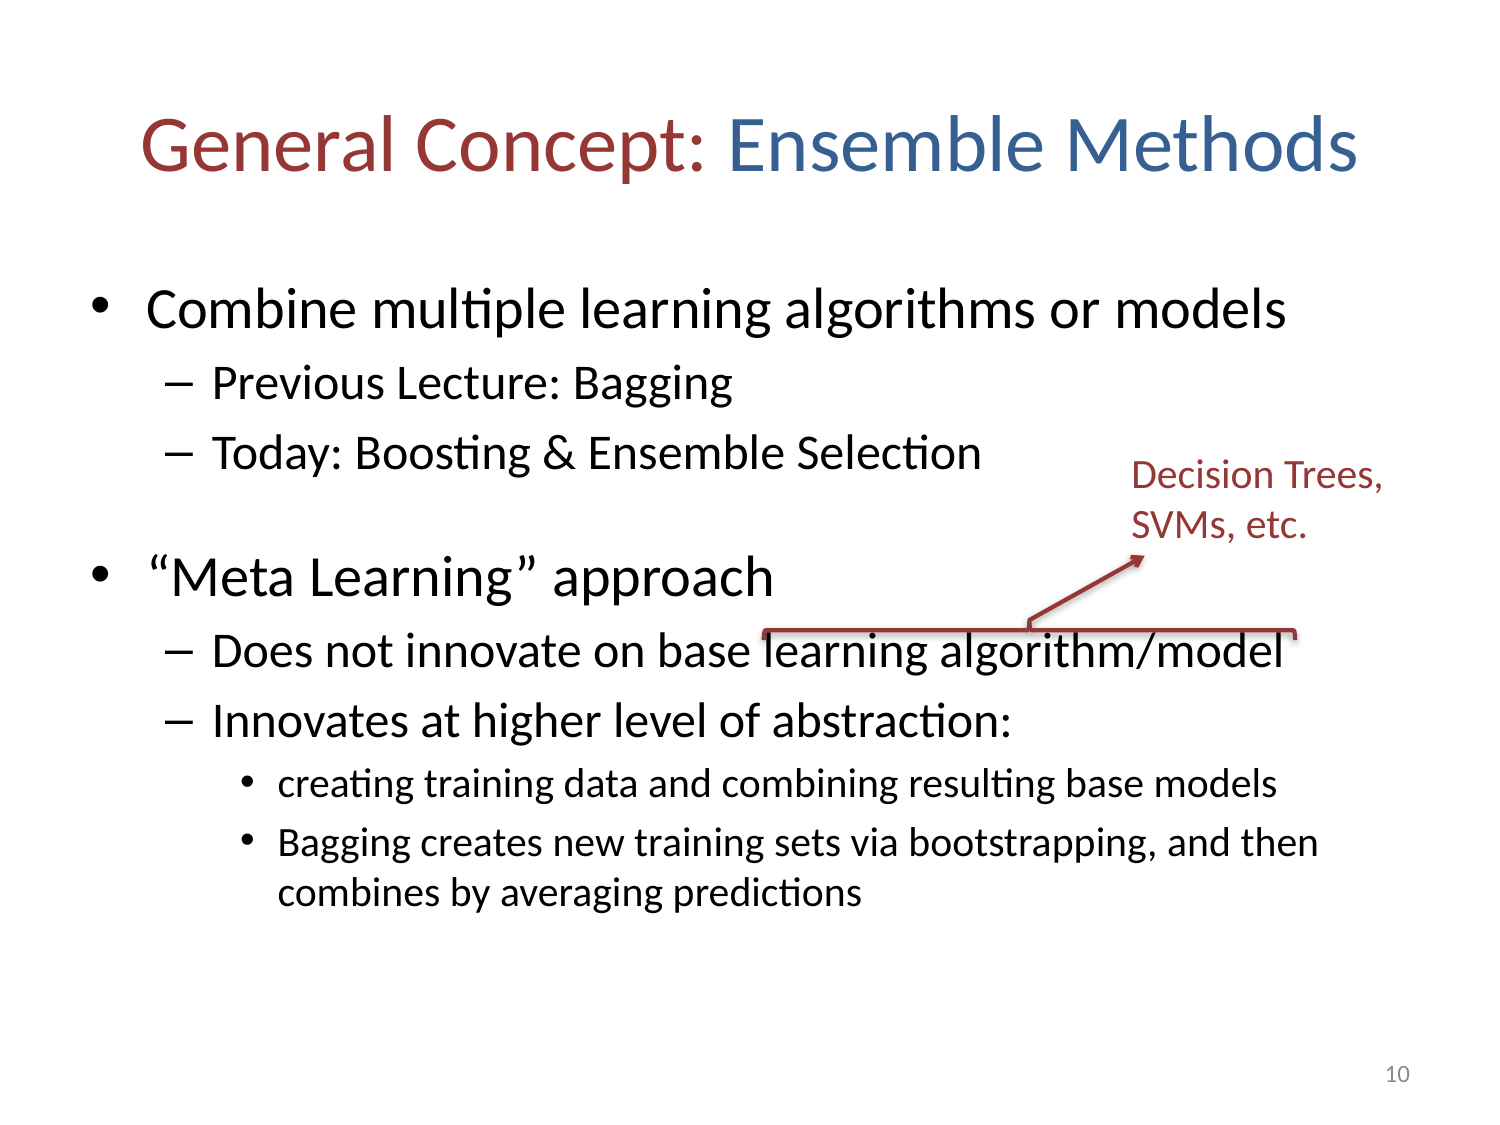

# General Concept: Ensemble Methods
Combine multiple learning algorithms or models
Previous Lecture: Bagging
Today: Boosting & Ensemble Selection

“Meta Learning” approach
Does not innovate on base learning algorithm/model
Innovates at higher level of abstraction:
creating training data and combining resulting base models
Bagging creates new training sets via bootstrapping, and then combines by averaging predictions

Decision Trees,
SVMs, etc.
10